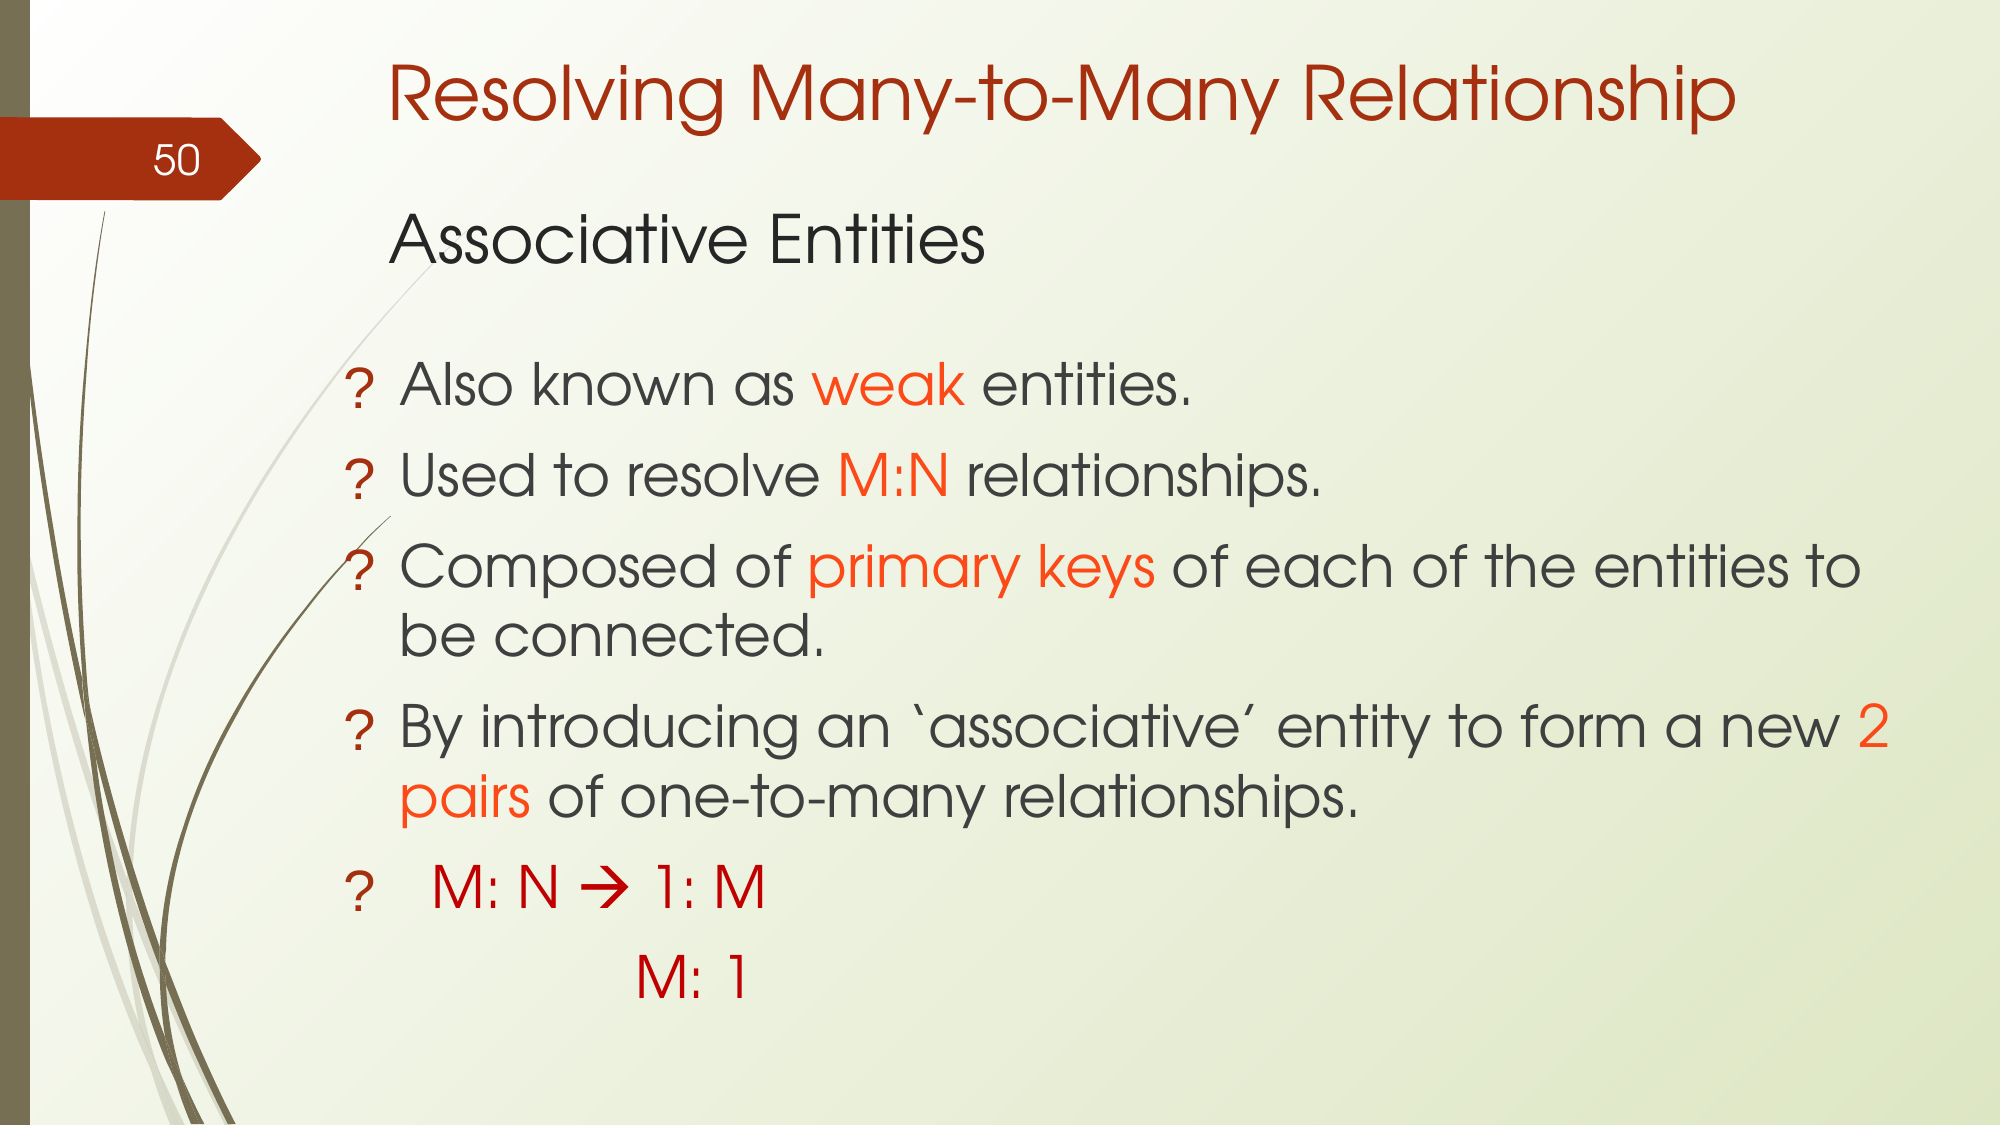

# Resolving Many-to-Many Relationship
50
Associative Entities
Also known as weak entities.
Used to resolve M:N relationships.
Composed of primary keys of each of the entities to be connected.
By introducing an ‘associative’ entity to form a new 2 pairs of one-to-many relationships.
  M: N 🡪 1: M
                  M: 1